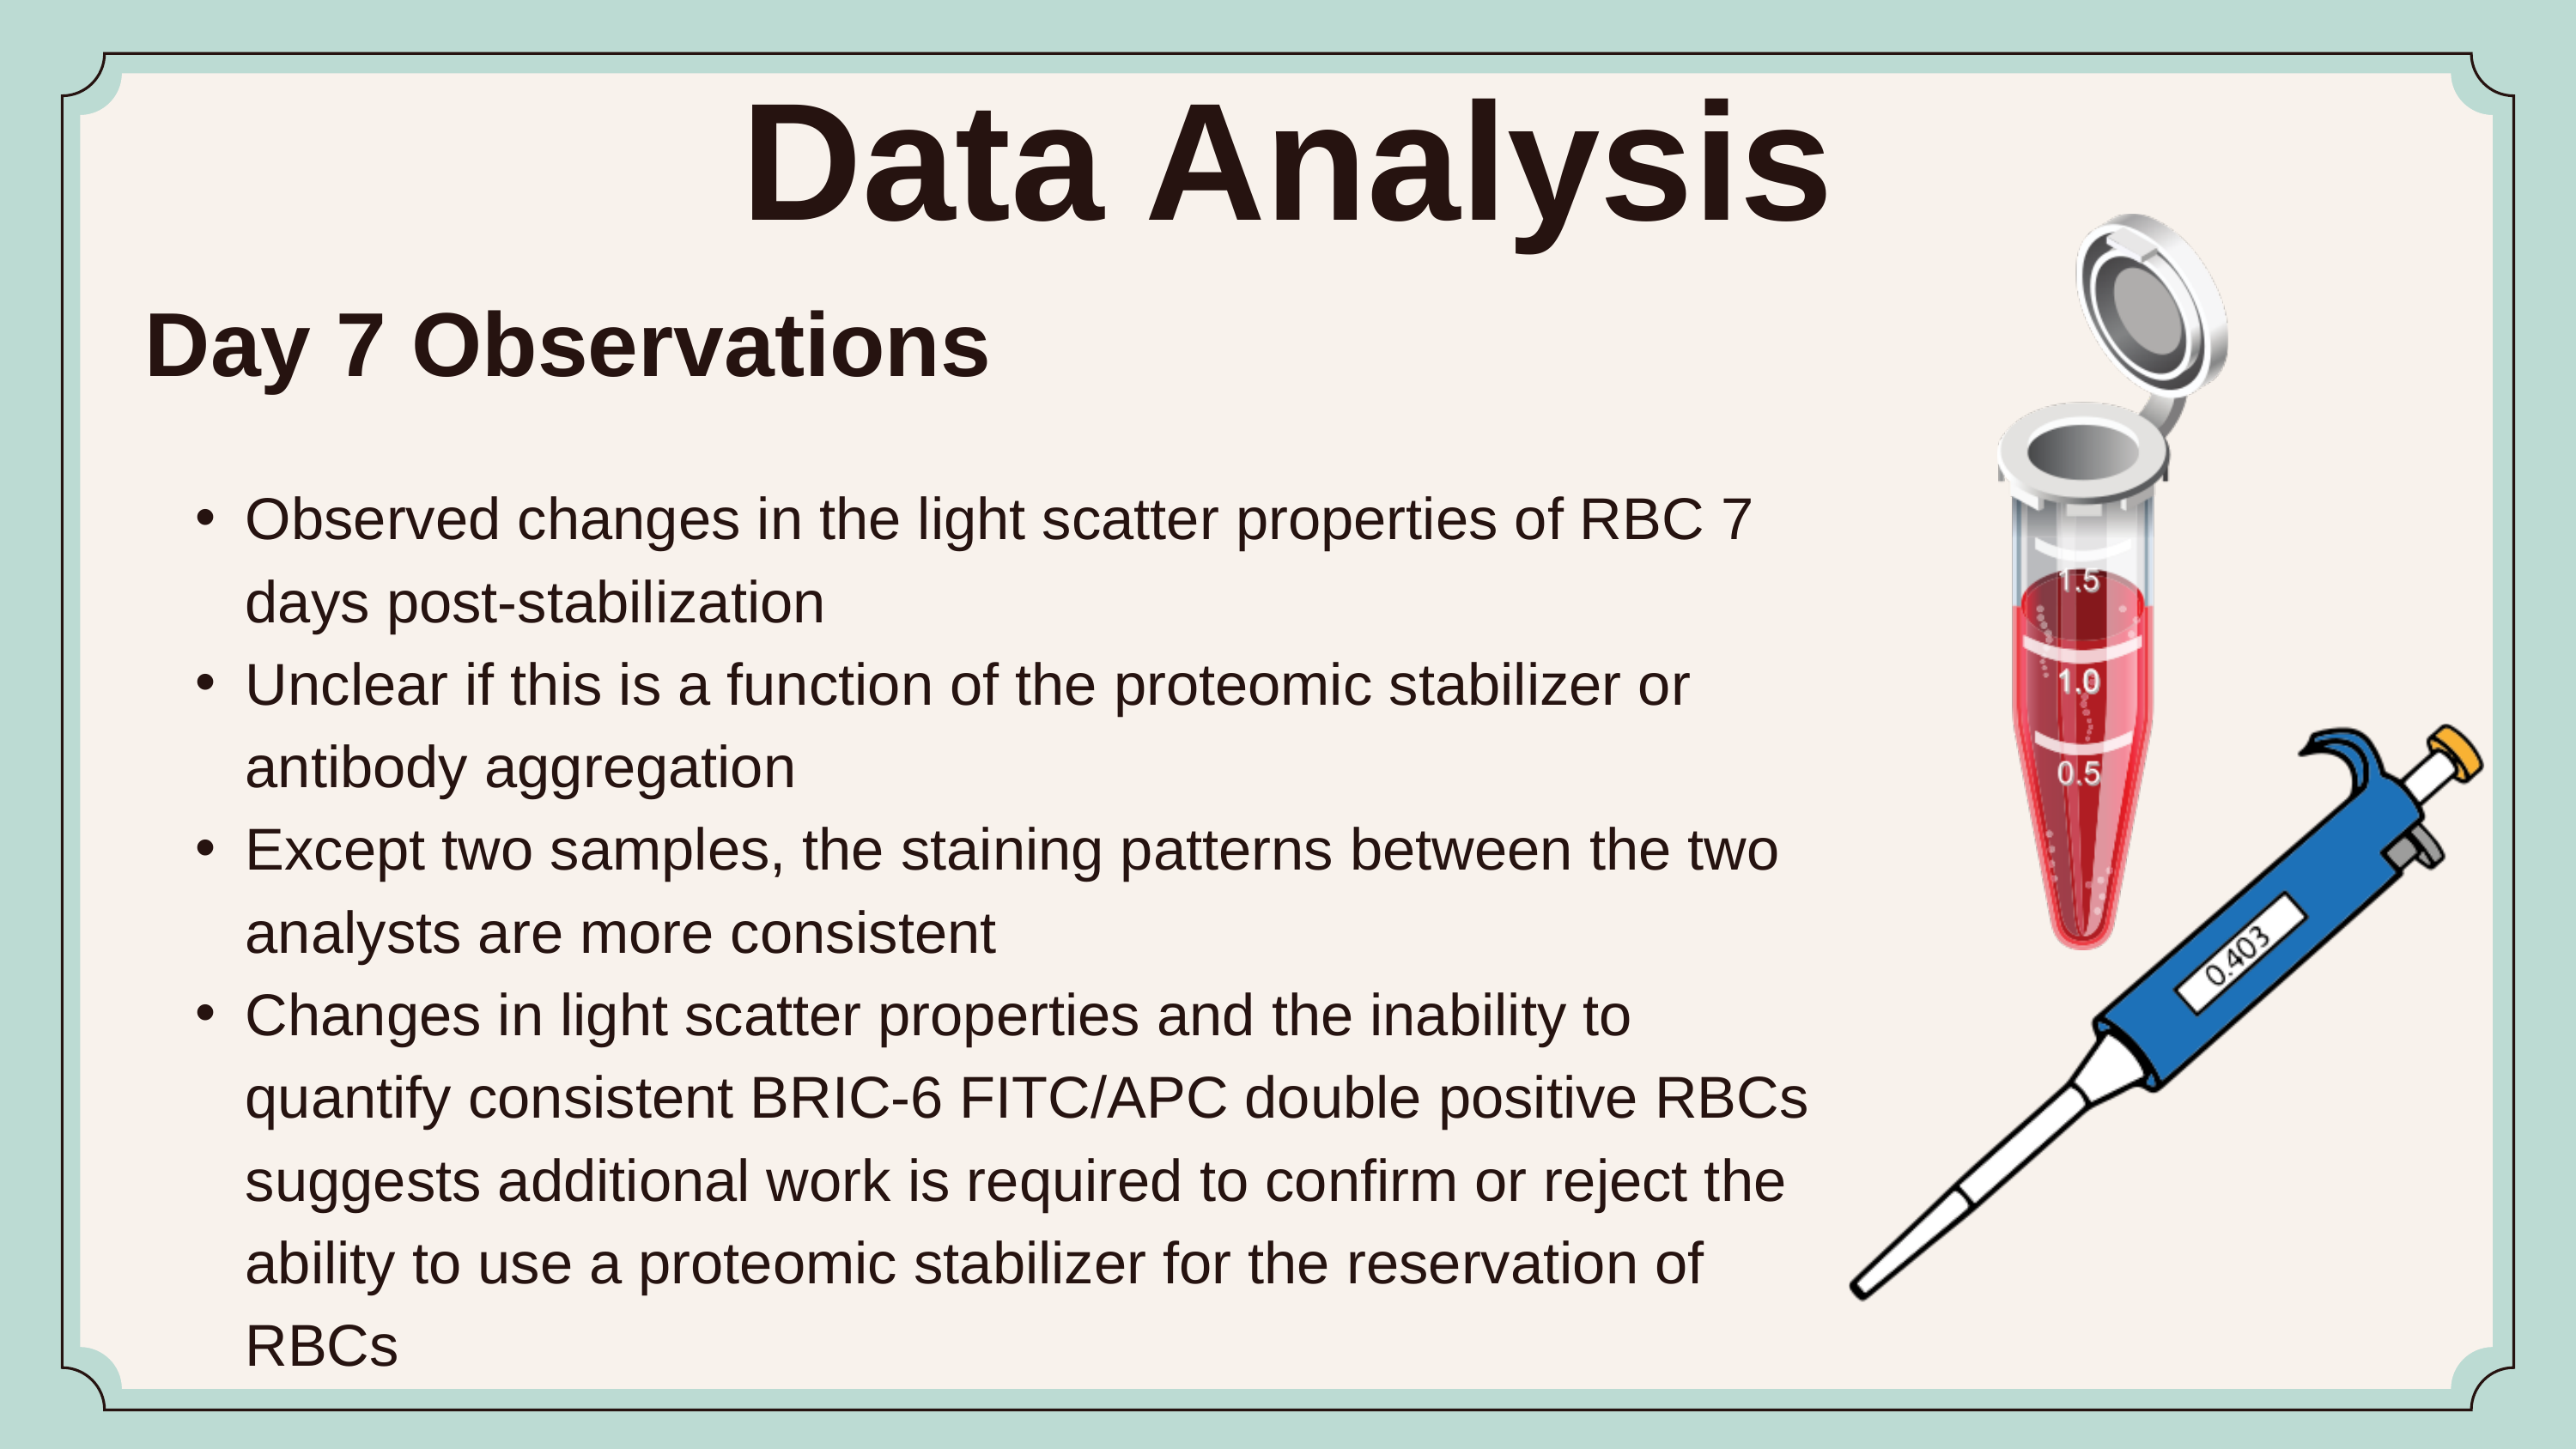

Data Analysis

Day 7 Observations

Observed changes in the light scatter properties of RBC 7 days post-stabilization
Unclear if this is a function of the proteomic stabilizer or antibody aggregation
Except two samples, the staining patterns between the two analysts are more consistent
Changes in light scatter properties and the inability to quantify consistent BRIC-6 FITC/APC double positive RBCs suggests additional work is required to confirm or reject the ability to use a proteomic stabilizer for the reservation of RBCs